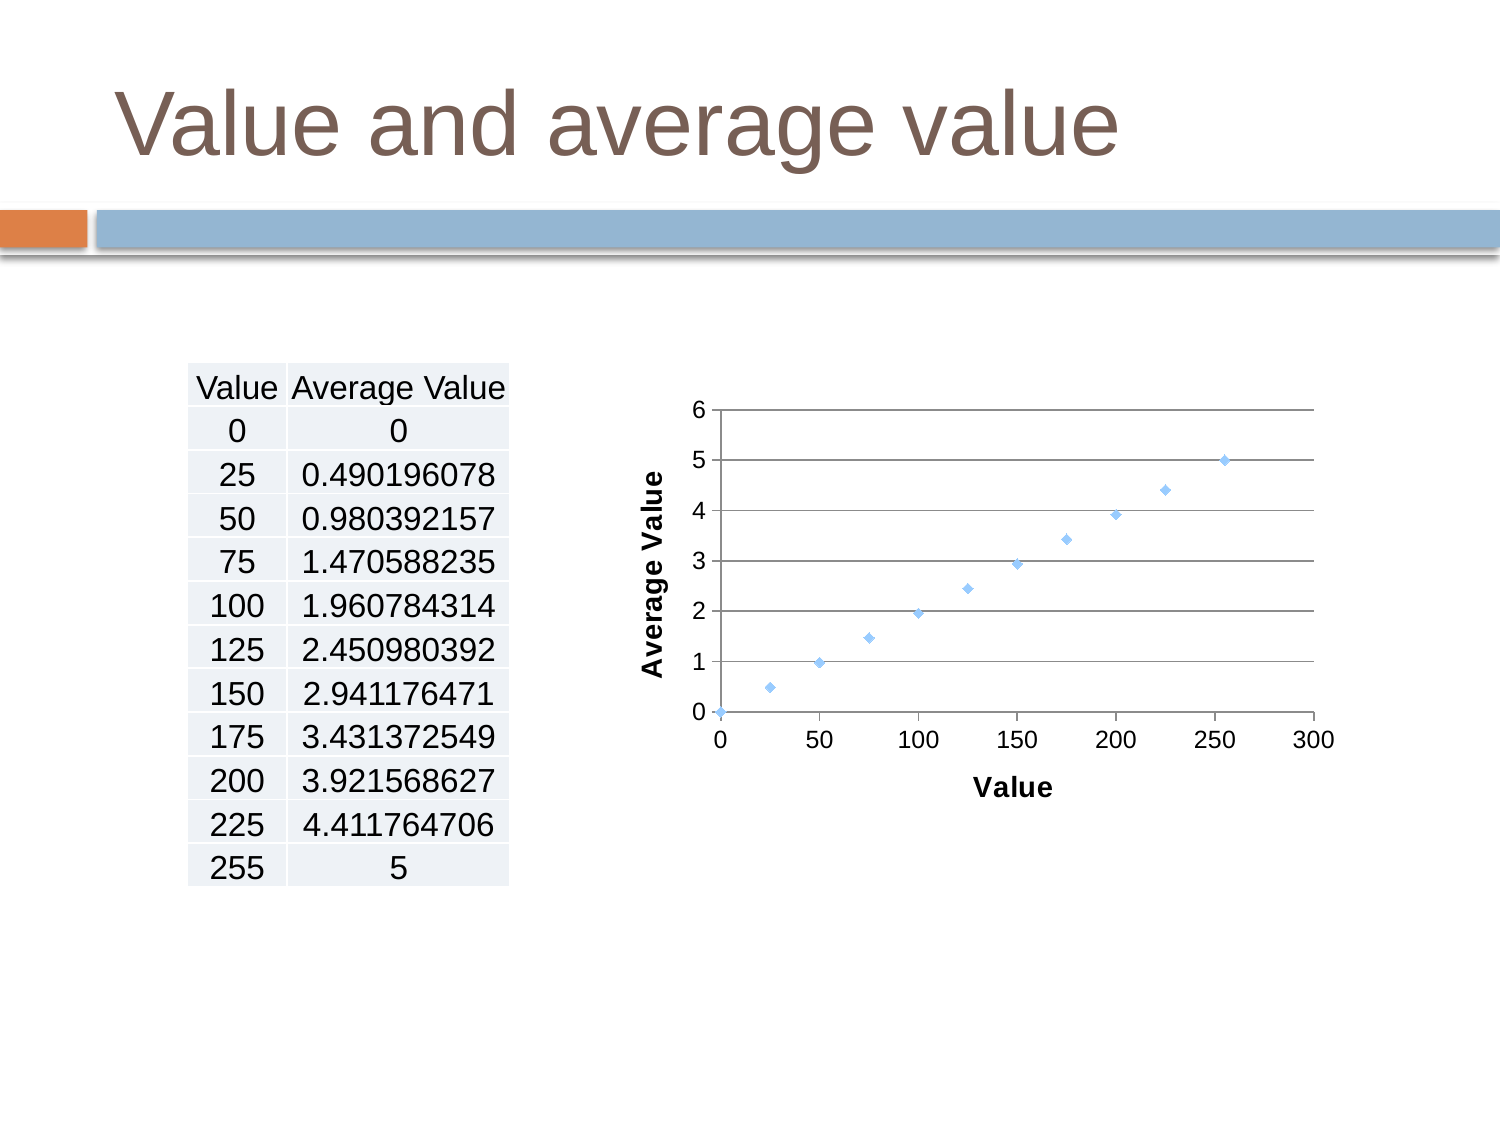

# Value and average value
| Value | Average Value |
| --- | --- |
| 0 | 0 |
| 25 | 0.490196078 |
| 50 | 0.980392157 |
| 75 | 1.470588235 |
| 100 | 1.960784314 |
| 125 | 2.450980392 |
| 150 | 2.941176471 |
| 175 | 3.431372549 |
| 200 | 3.921568627 |
| 225 | 4.411764706 |
| 255 | 5 |

### Chart

| Category | Average Value |
|---|---|